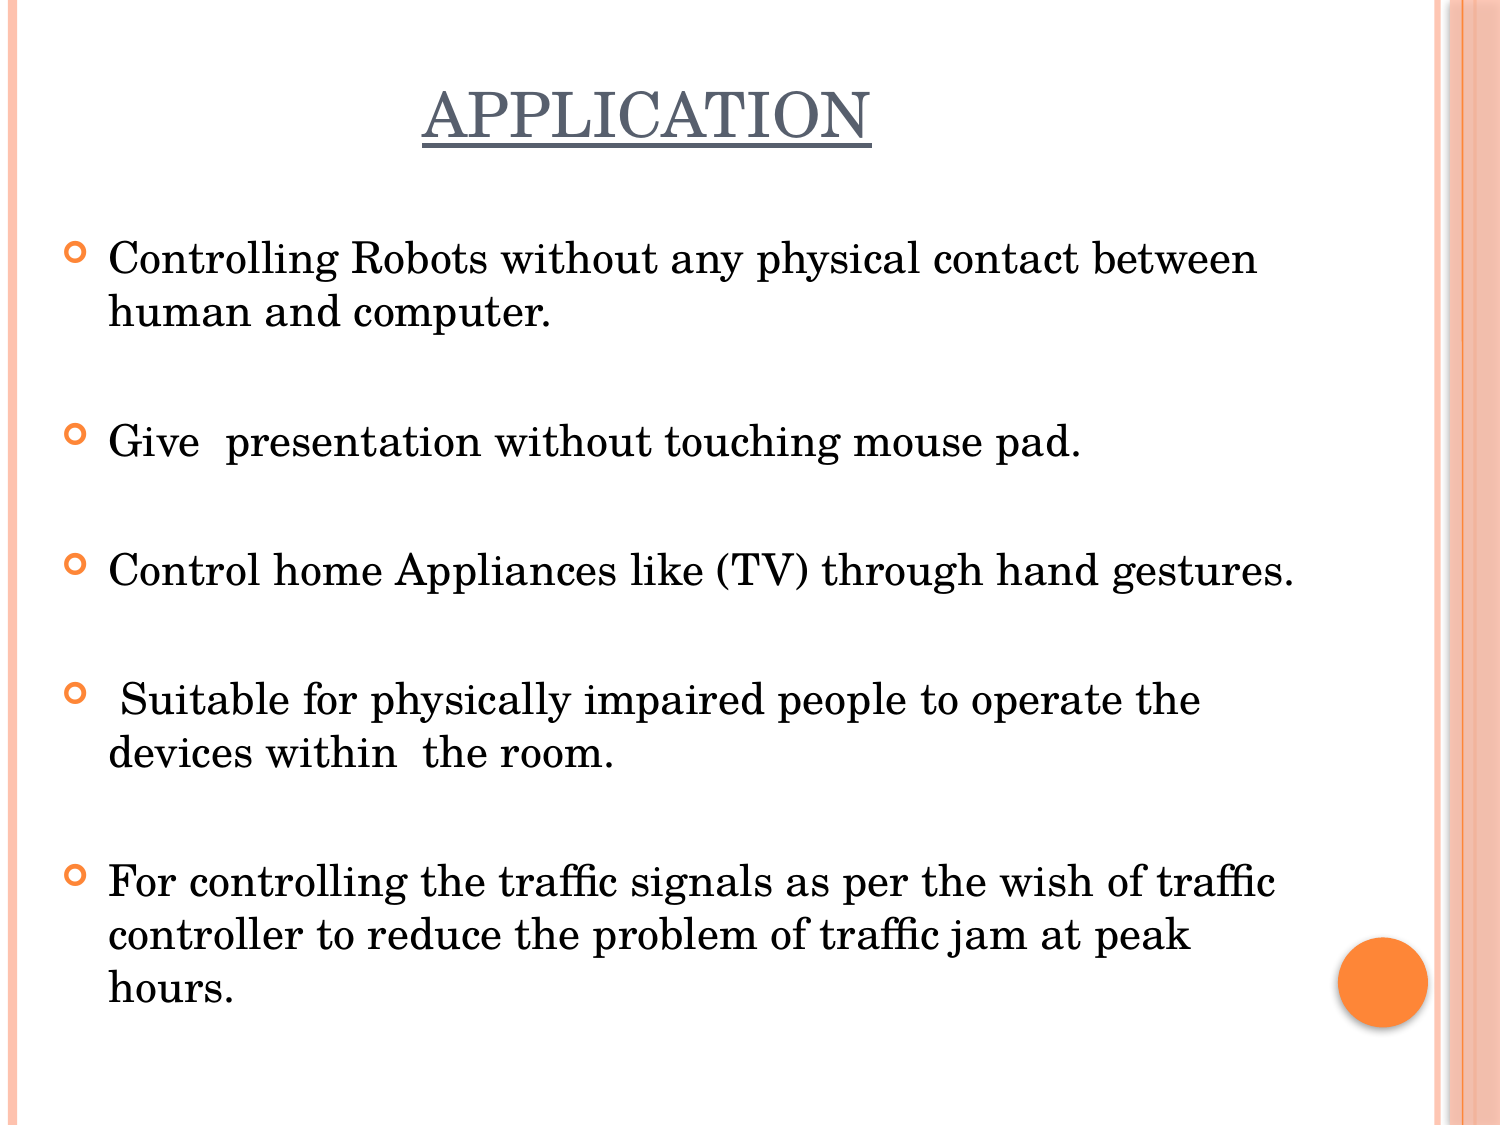

# APPLICATION
Controlling Robots without any physical contact between human and computer.

Give  presentation without touching mouse pad.

Control home Appliances like (TV) through hand gestures.

 Suitable for physically impaired people to operate the devices within  the room.

For controlling the traffic signals as per the wish of traffic controller to reduce the problem of traffic jam at peak hours.